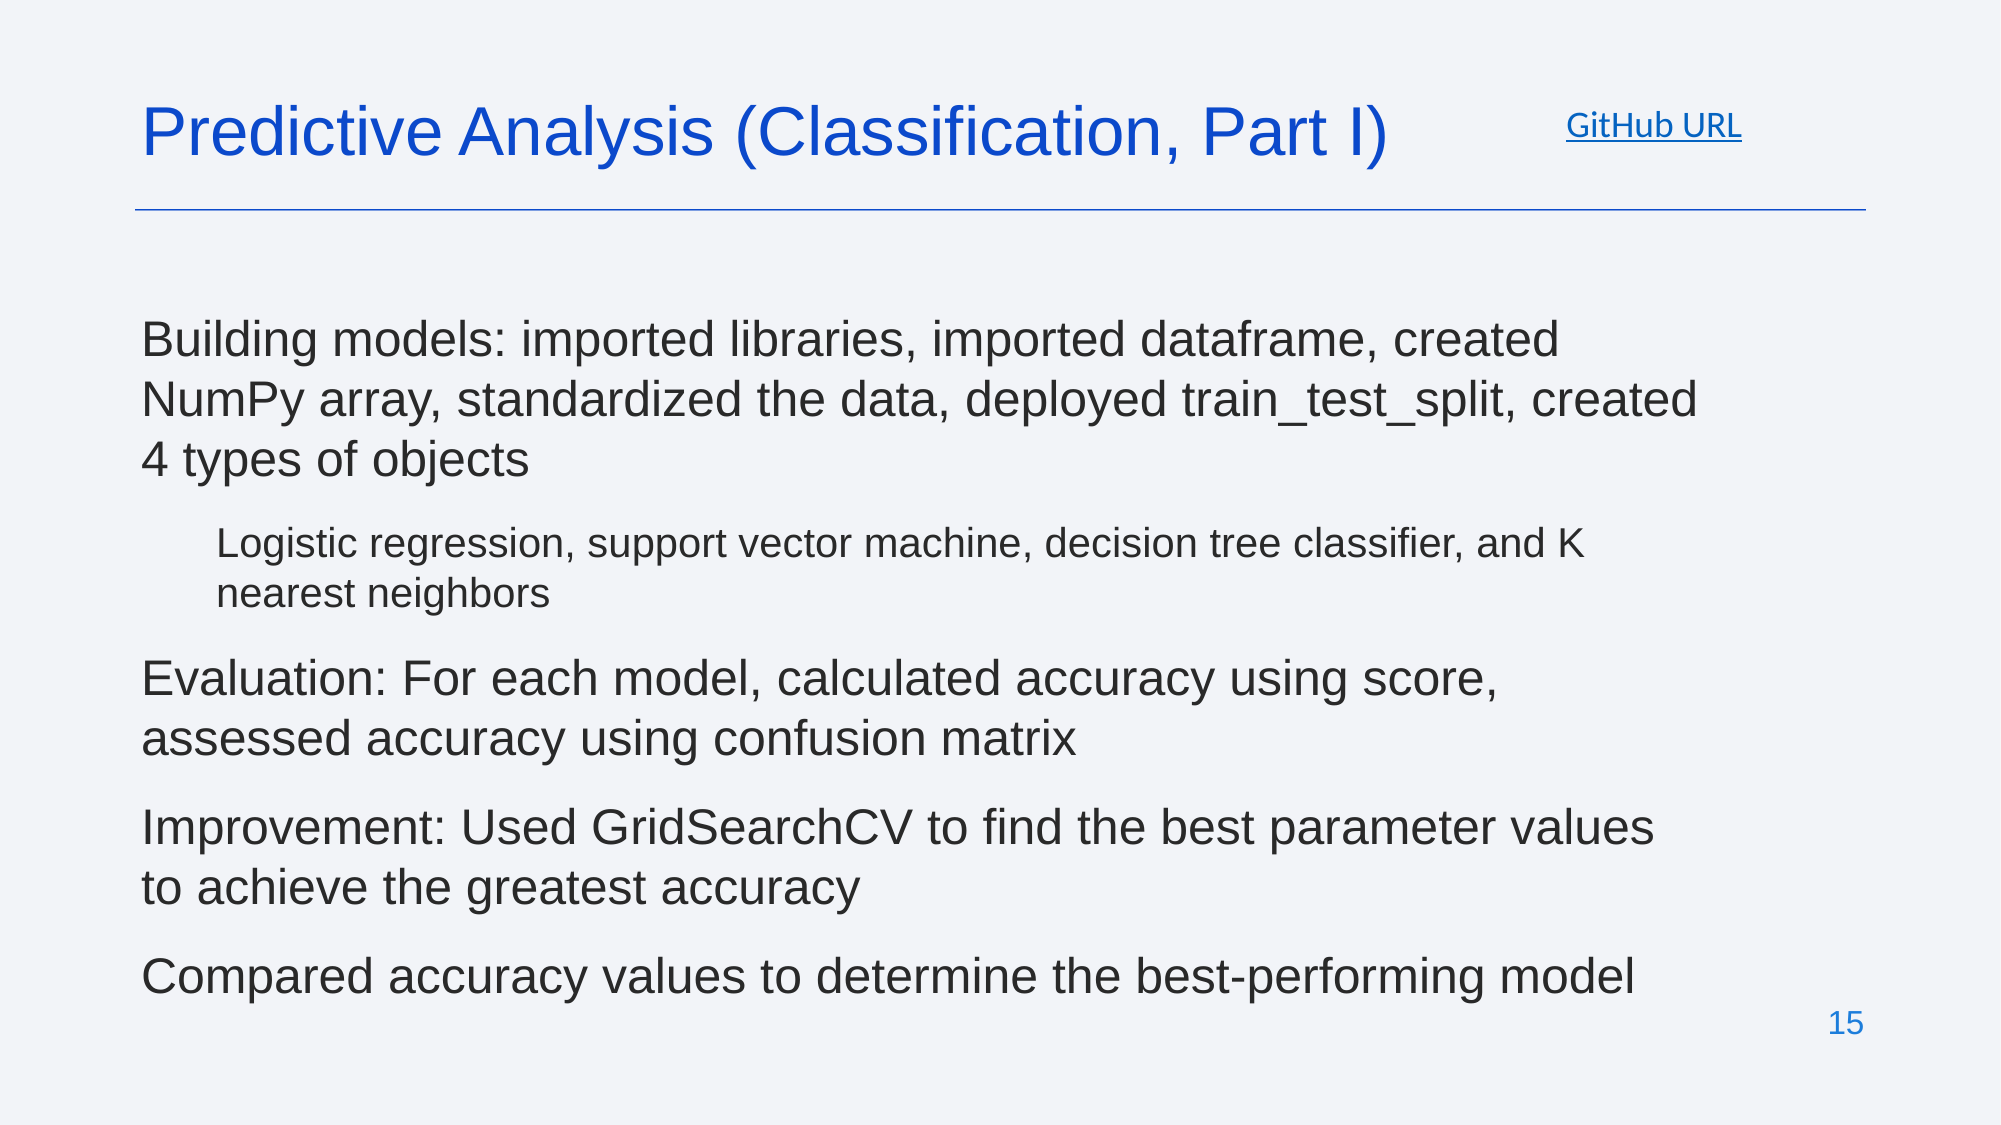

Predictive Analysis (Classification, Part I)
GitHub URL
Building models: imported libraries, imported dataframe, created NumPy array, standardized the data, deployed train_test_split, created 4 types of objects
Logistic regression, support vector machine, decision tree classifier, and K nearest neighbors
Evaluation: For each model, calculated accuracy using score, assessed accuracy using confusion matrix
Improvement: Used GridSearchCV to find the best parameter values to achieve the greatest accuracy
Compared accuracy values to determine the best-performing model

15